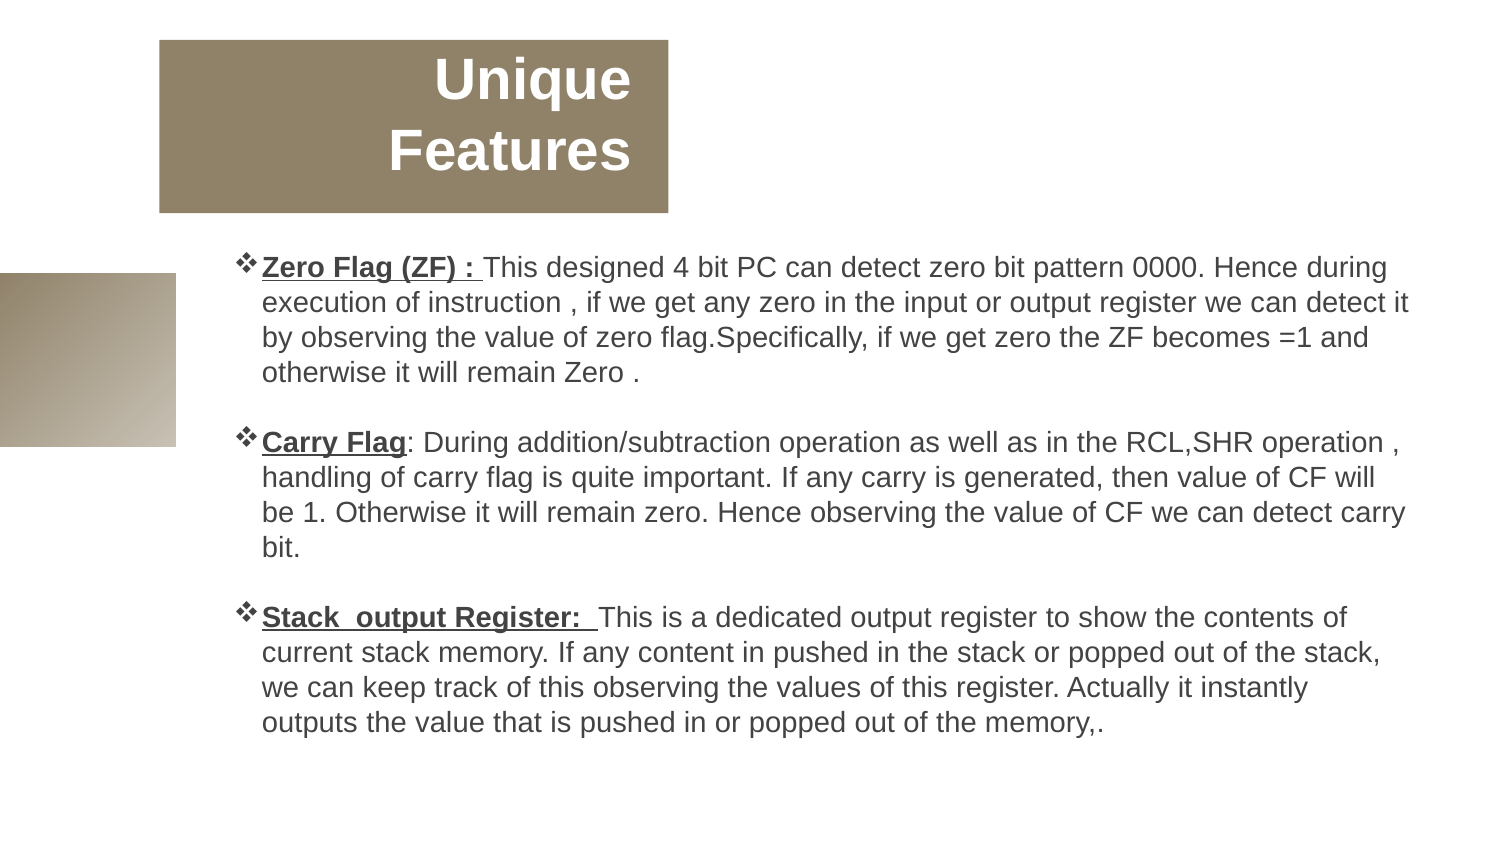

# Unique Features
Zero Flag (ZF) : This designed 4 bit PC can detect zero bit pattern 0000. Hence during execution of instruction , if we get any zero in the input or output register we can detect it by observing the value of zero flag.Specifically, if we get zero the ZF becomes =1 and otherwise it will remain Zero .

Carry Flag: During addition/subtraction operation as well as in the RCL,SHR operation , handling of carry flag is quite important. If any carry is generated, then value of CF will be 1. Otherwise it will remain zero. Hence observing the value of CF we can detect carry bit.
Stack_output Register:  This is a dedicated output register to show the contents of current stack memory. If any content in pushed in the stack or popped out of the stack, we can keep track of this observing the values of this register. Actually it instantly outputs the value that is pushed in or popped out of the memory,.